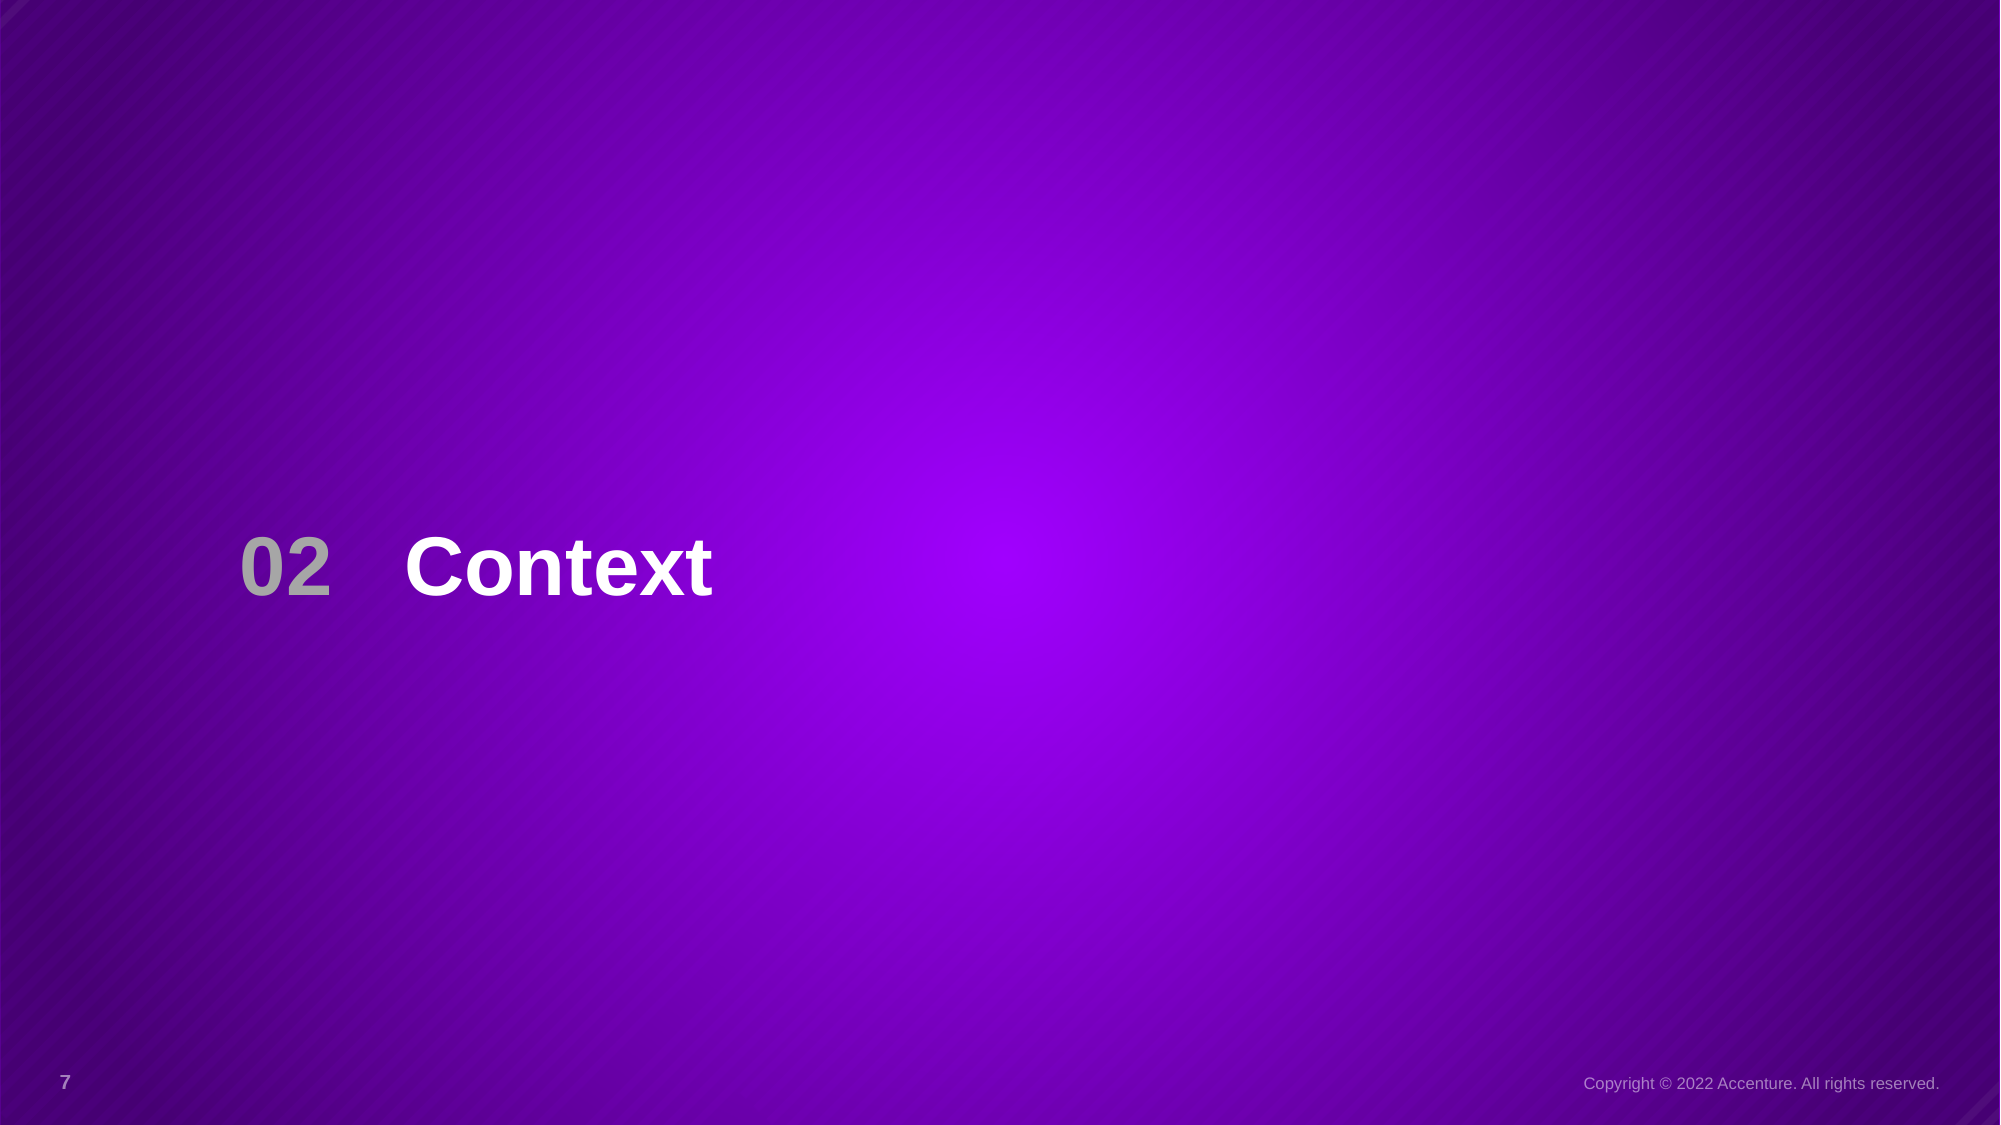

02
Context
7
Copyright © 2022 Accenture. All rights reserved.